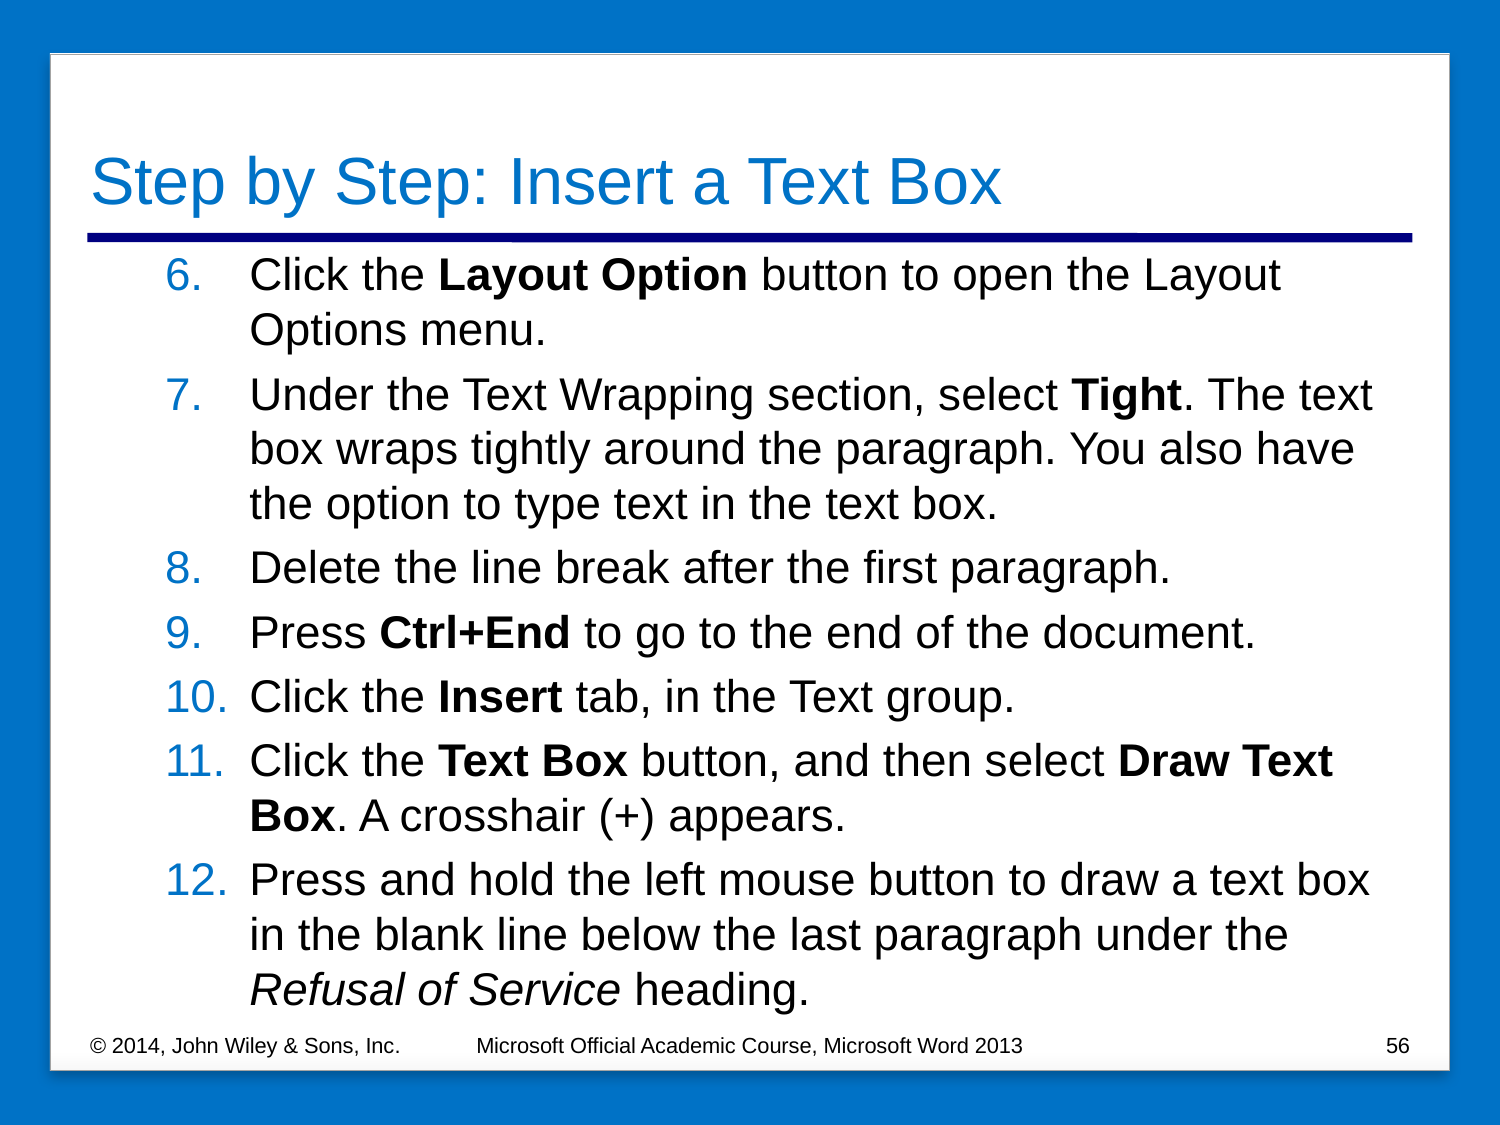

# Step by Step: Insert a Text Box
Click the Layout Option button to open the Layout Options menu.
Under the Text Wrapping section, select Tight. The text box wraps tightly around the paragraph. You also have the option to type text in the text box.
Delete the line break after the first paragraph.
Press Ctrl+End to go to the end of the document.
Click the Insert tab, in the Text group.
Click the Text Box button, and then select Draw Text Box. A crosshair (+) appears.
Press and hold the left mouse button to draw a text box in the blank line below the last paragraph under the Refusal of Service heading.

© 2014, John Wiley & Sons, Inc.
Microsoft Official Academic Course, Microsoft Word 2013
56